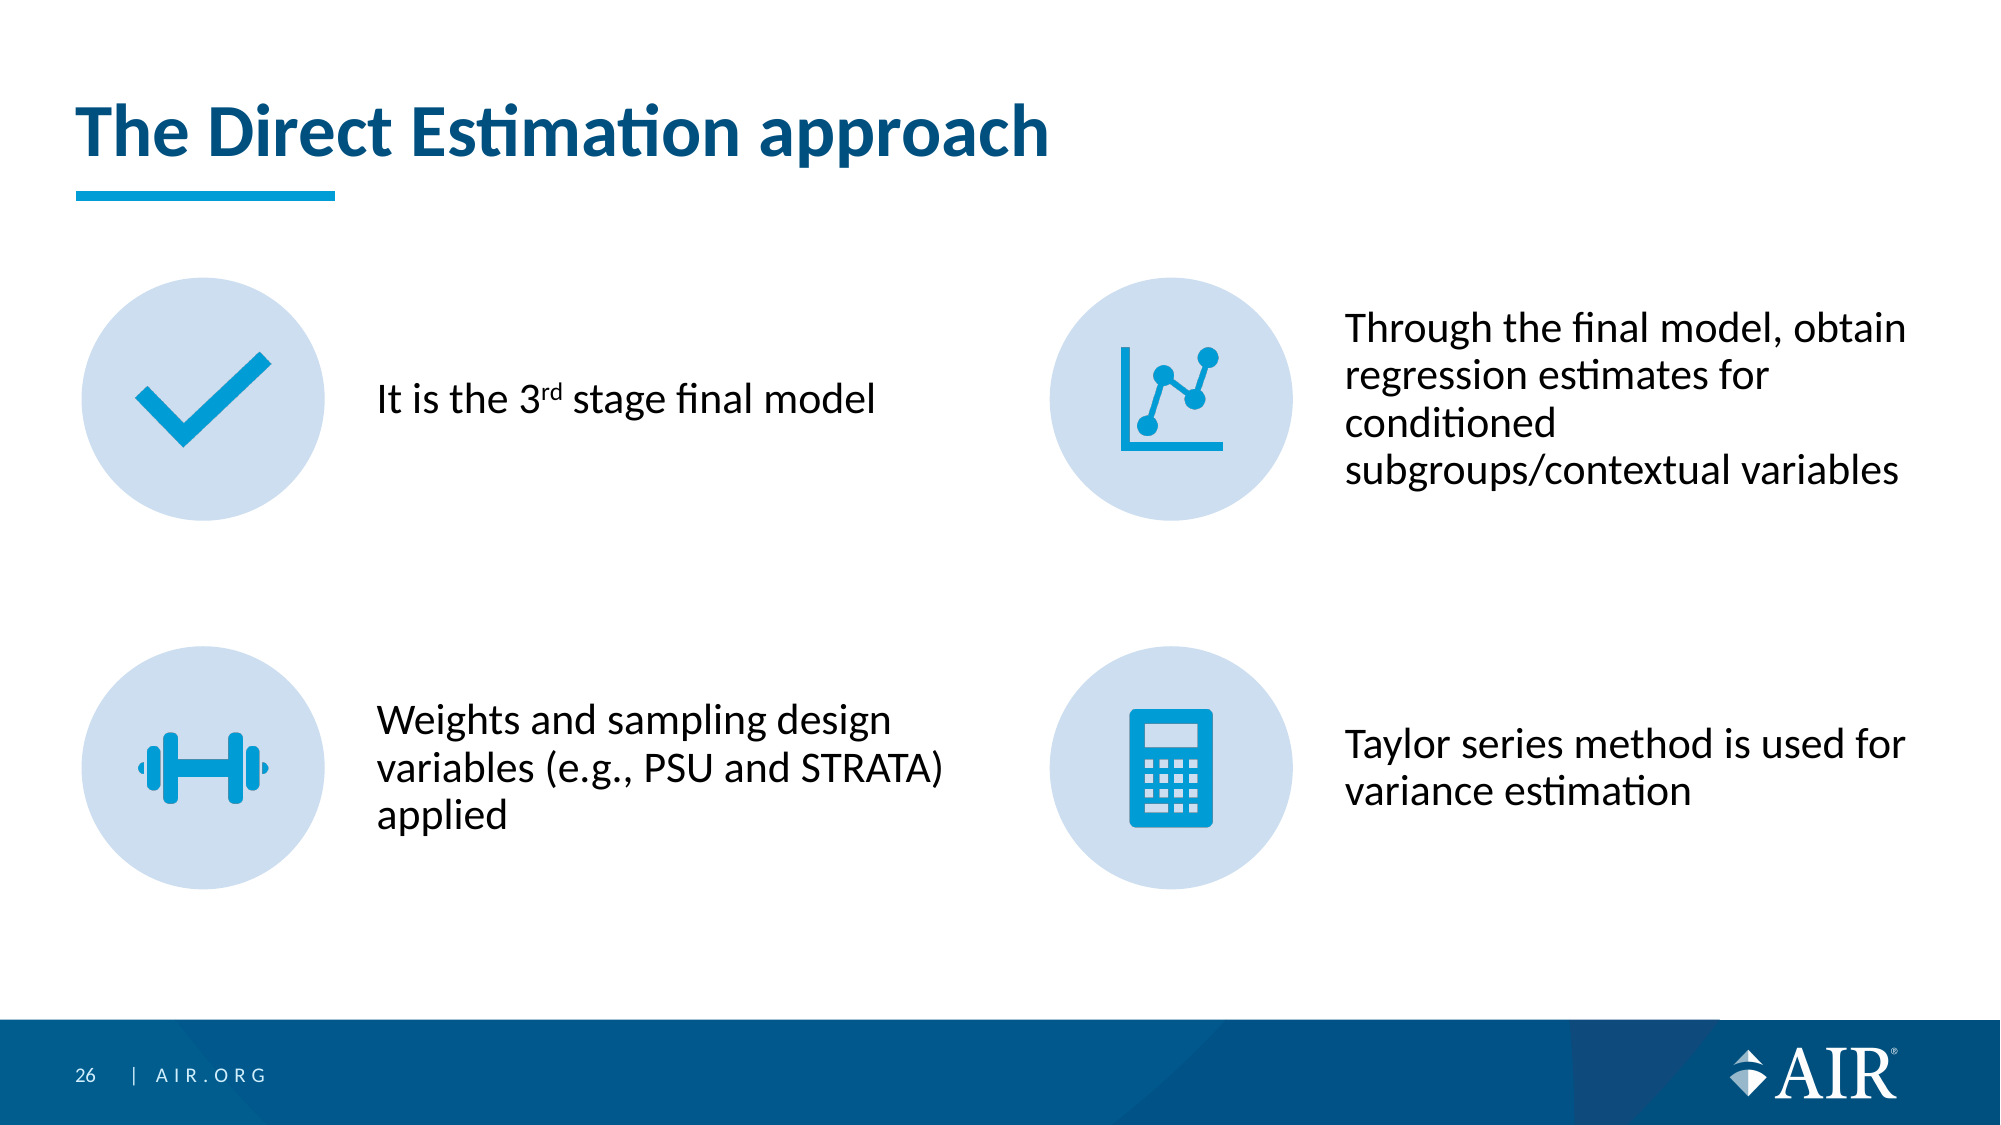

# The Direct Estimation approach
It is the 3rd stage final model
Through the final model, obtain regression estimates for conditioned subgroups/contextual variables
Weights and sampling design variables (e.g., PSU and STRATA) applied
Taylor series method is used for variance estimation

26